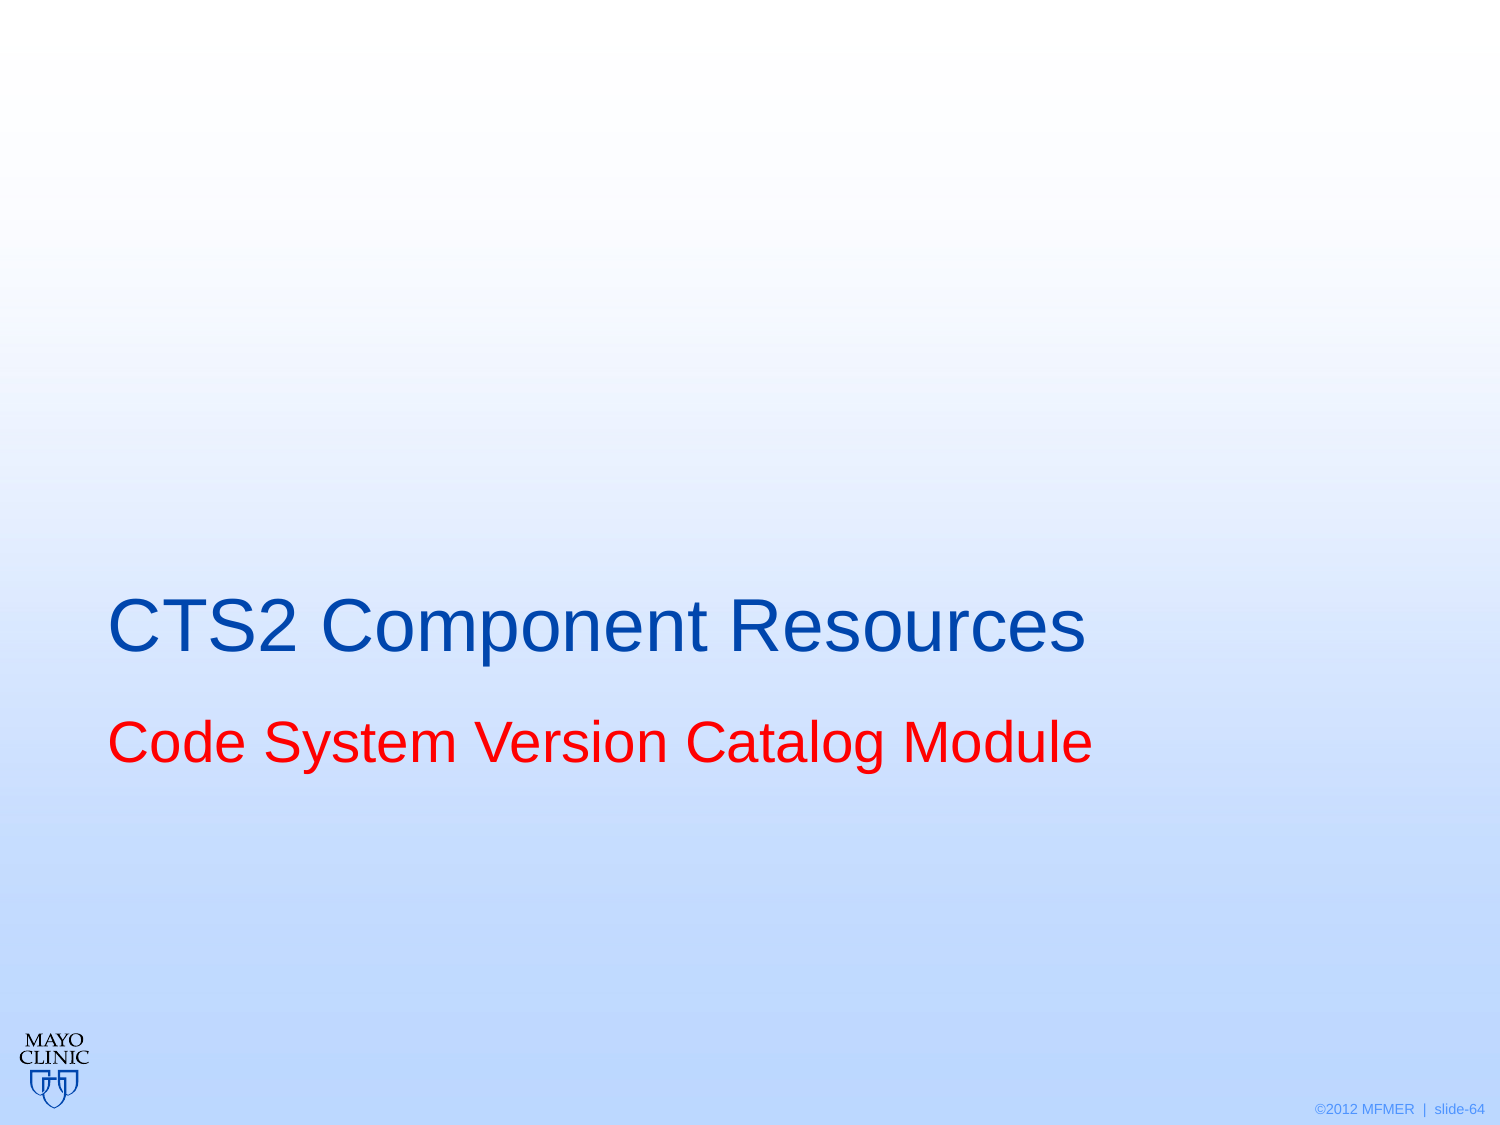

# CTS2 Component Resources
Code System Version Catalog Module